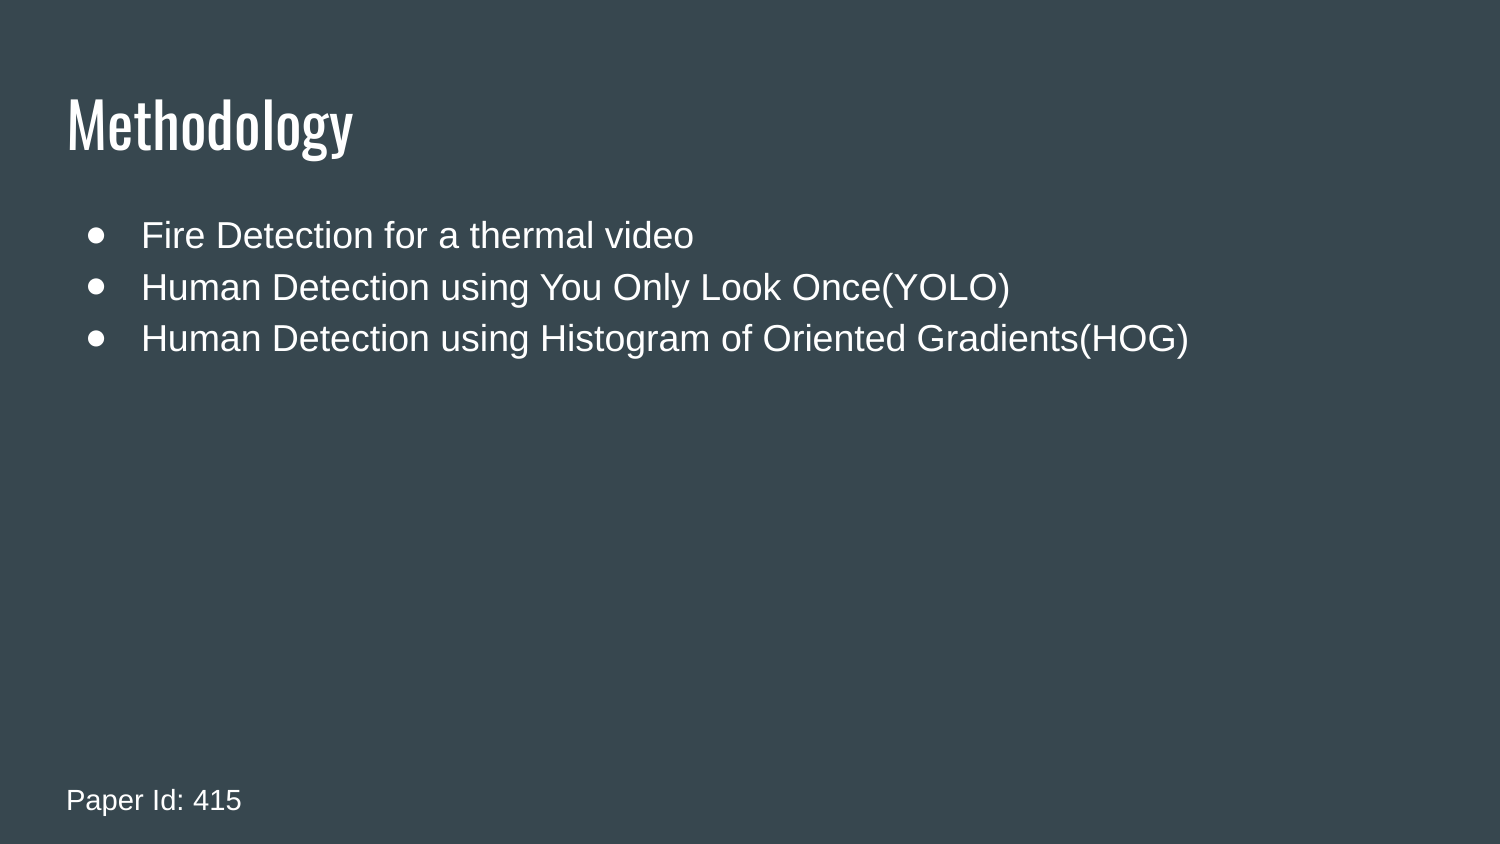

# Methodology
Fire Detection for a thermal video
Human Detection using You Only Look Once(YOLO)
Human Detection using Histogram of Oriented Gradients(HOG)

Paper Id: 415

12